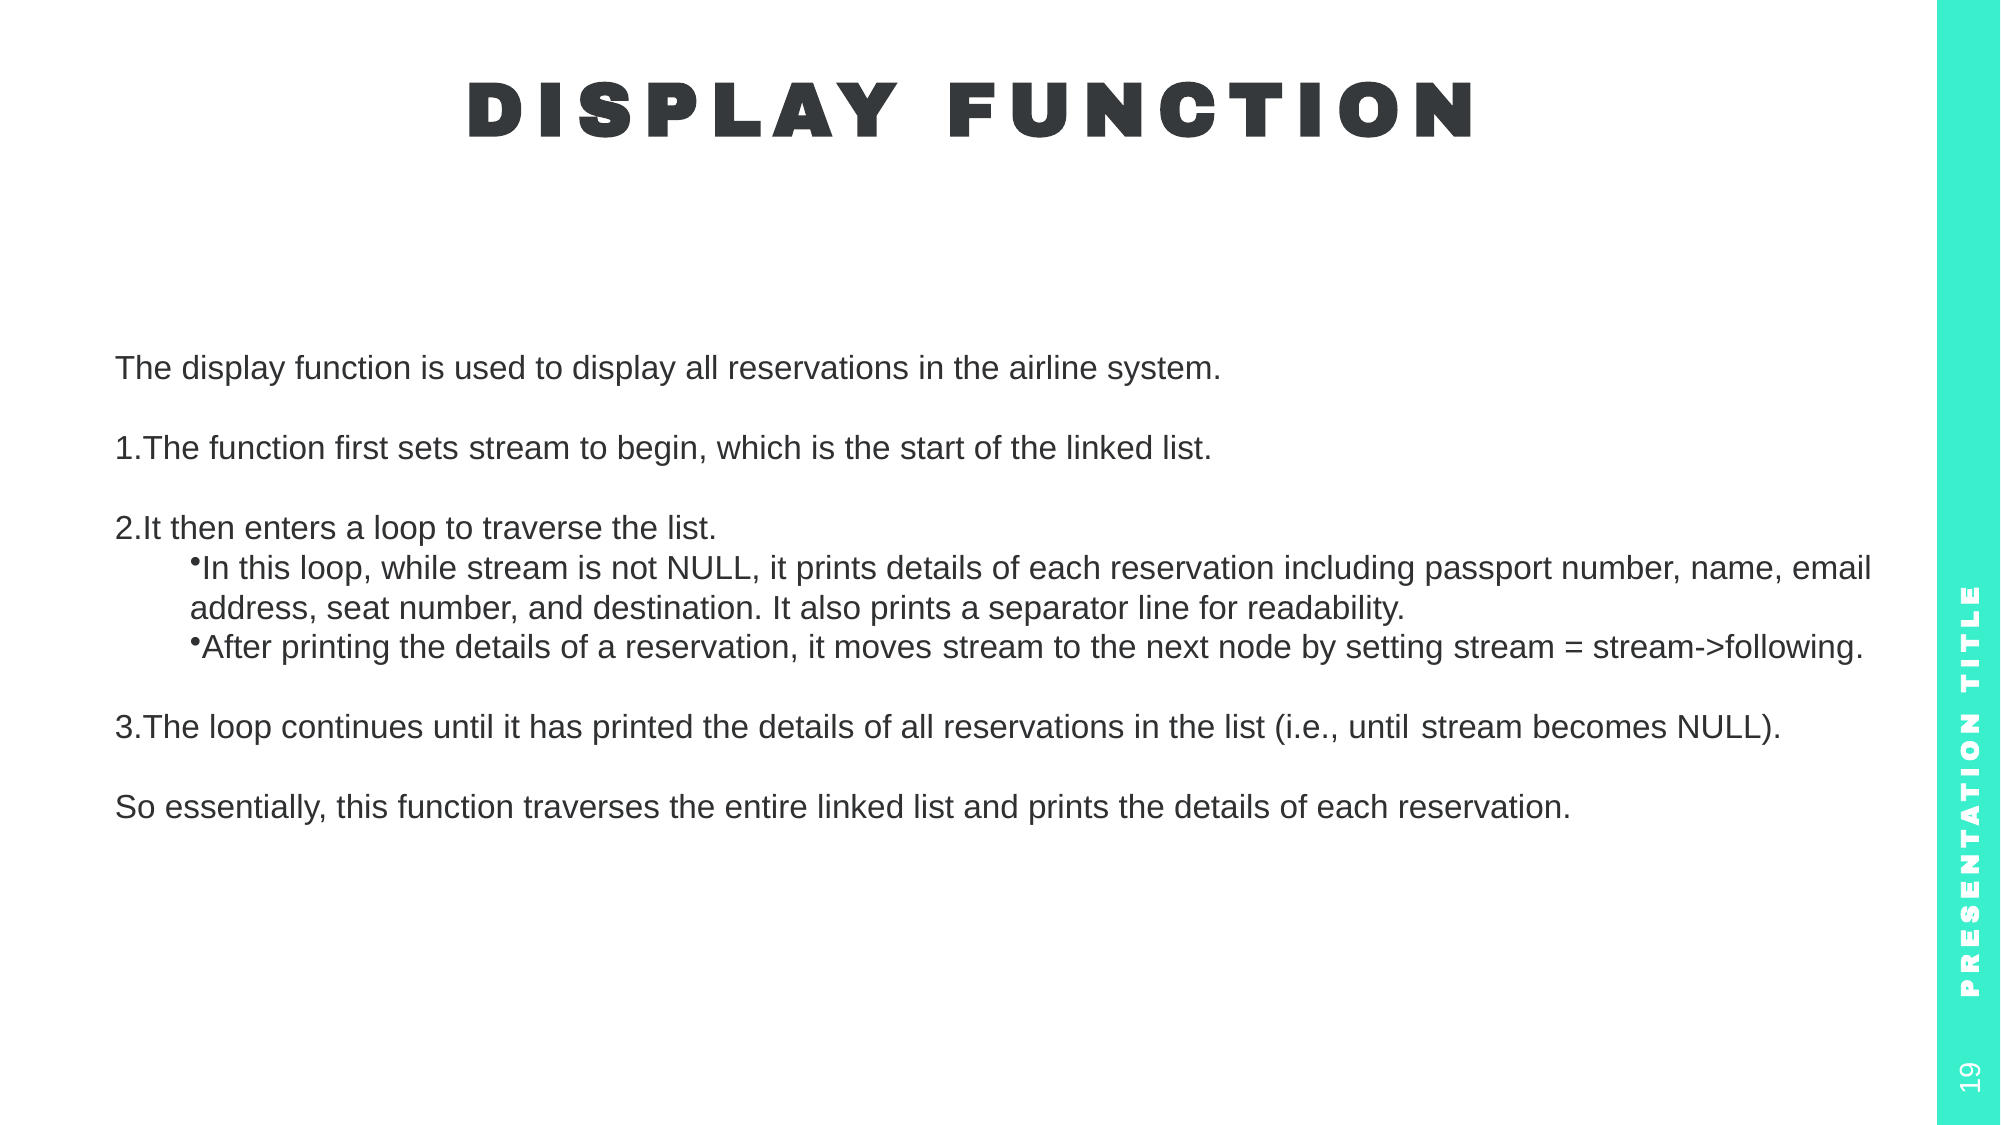

# DISPLAY FUNCTION
The display function is used to display all reservations in the airline system.

The function first sets stream to begin, which is the start of the linked list.

It then enters a loop to traverse the list.
In this loop, while stream is not NULL, it prints details of each reservation including passport number, name, email address, seat number, and destination. It also prints a separator line for readability.
After printing the details of a reservation, it moves stream to the next node by setting stream = stream->following.

The loop continues until it has printed the details of all reservations in the list (i.e., until stream becomes NULL).

So essentially, this function traverses the entire linked list and prints the details of each reservation.
Presentation Title
19